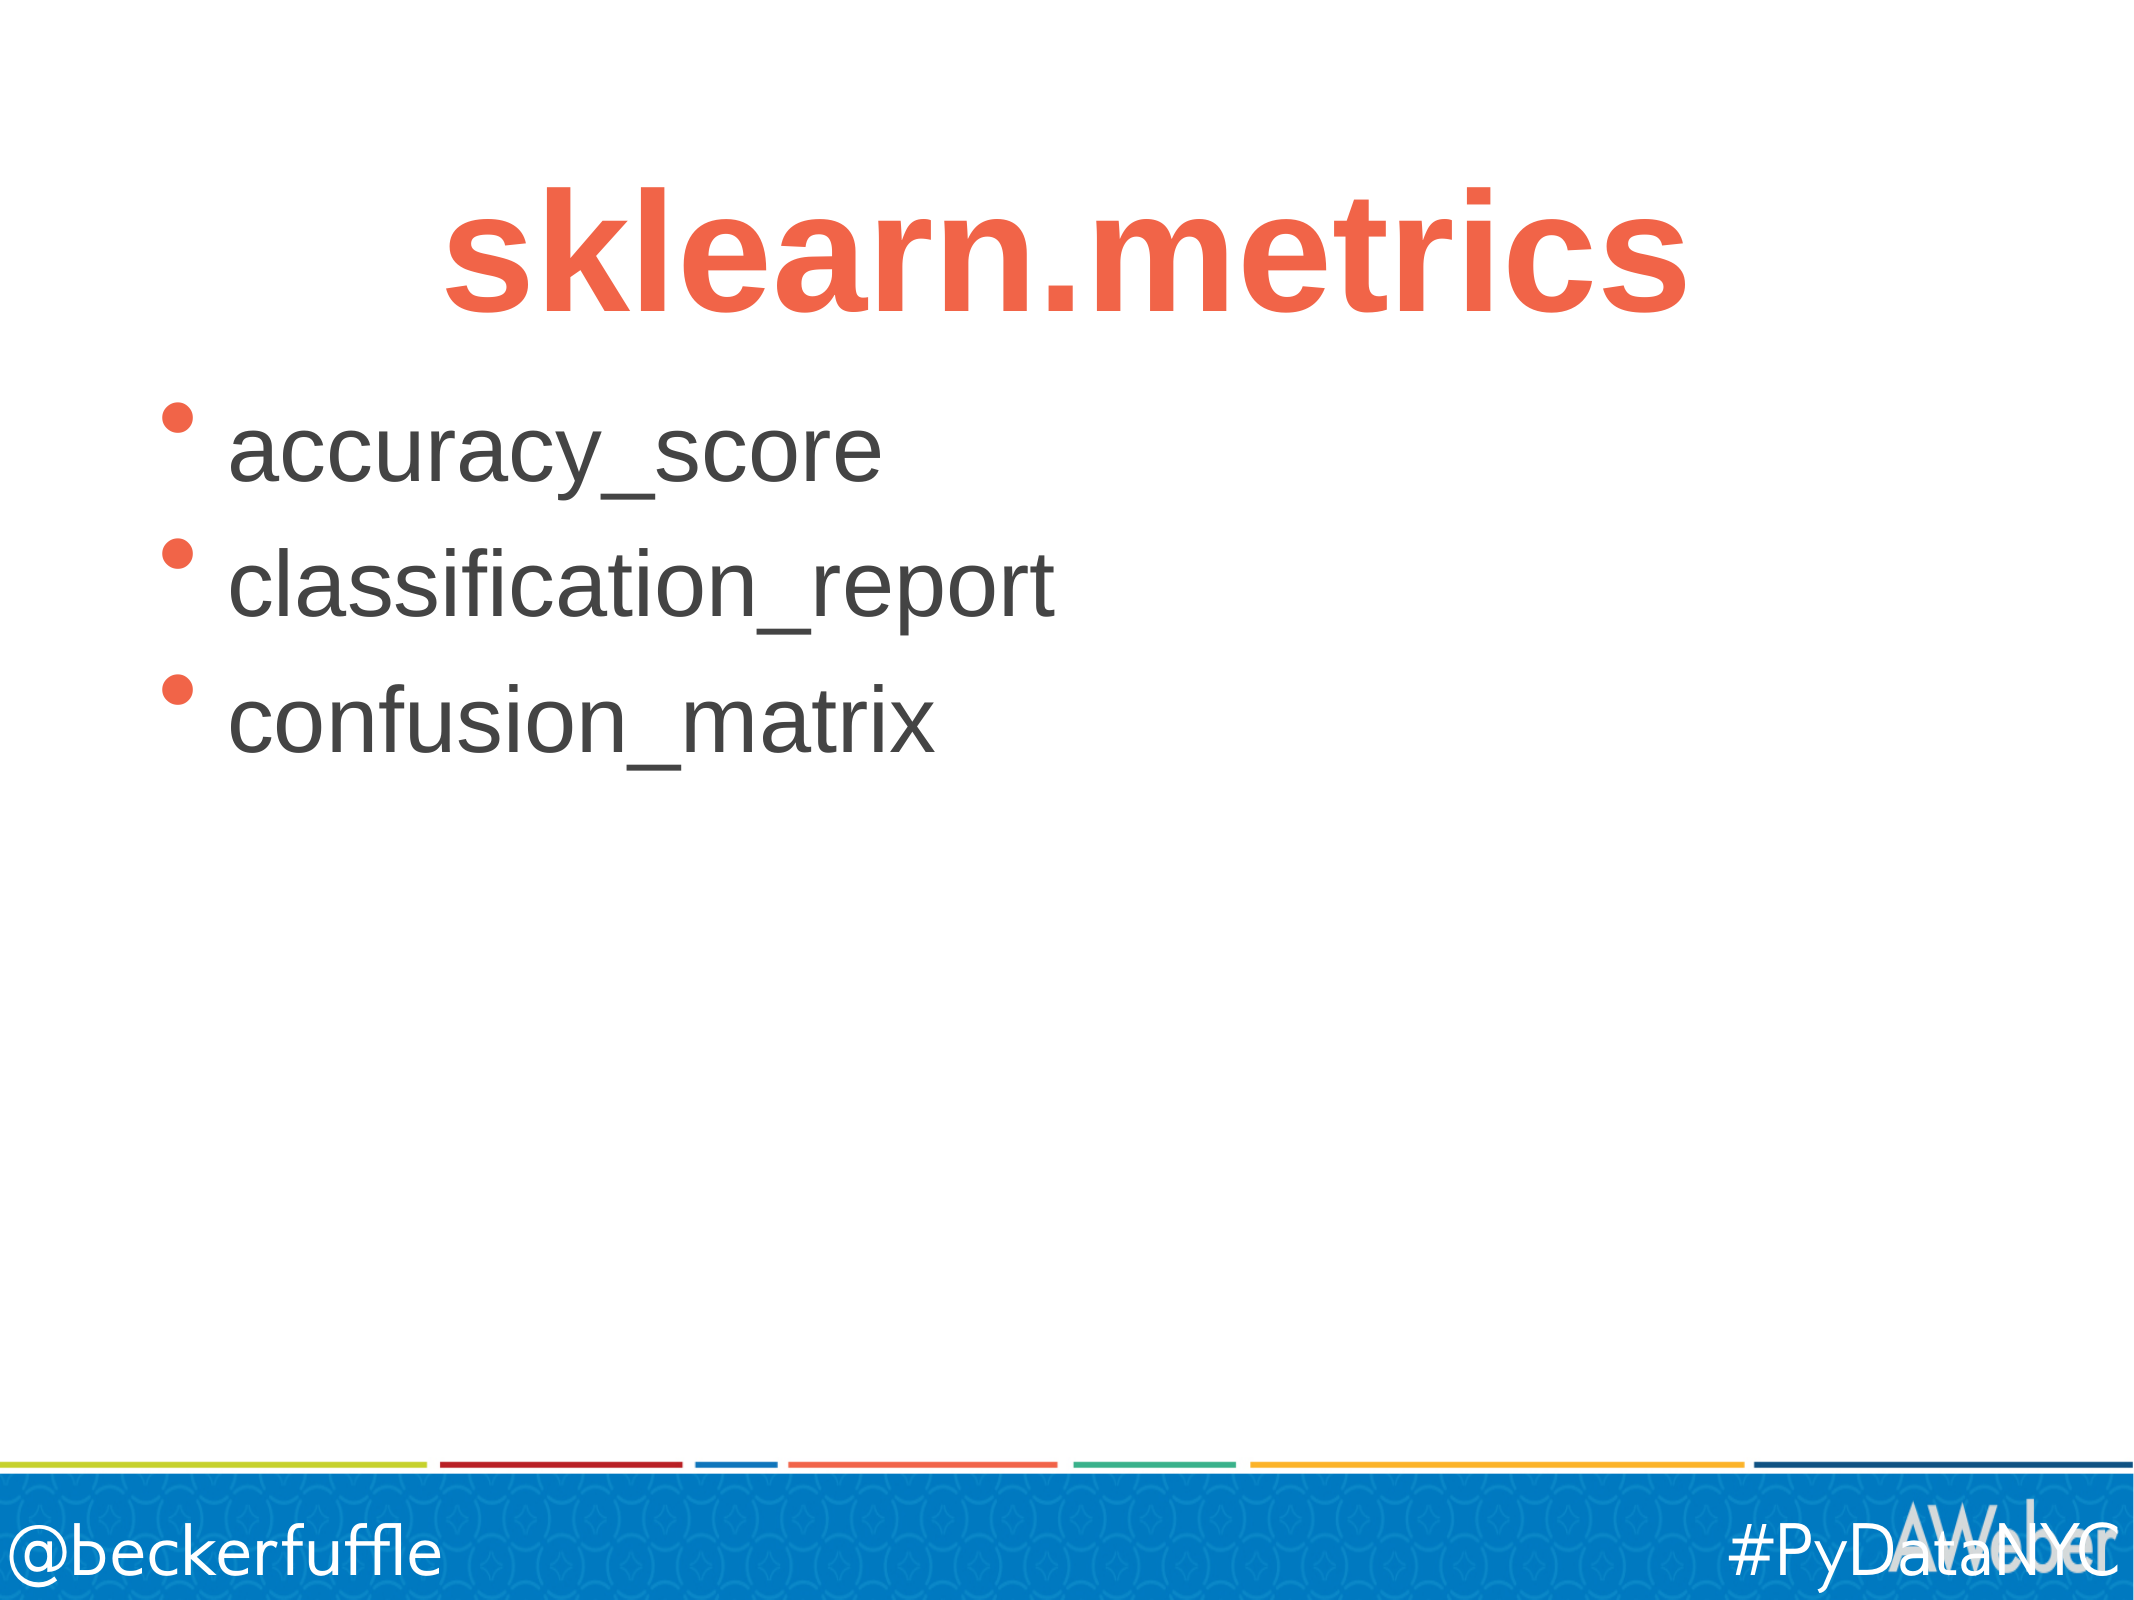

# sklearn.metrics
accuracy_score
classification_report
confusion_matrix
@beckerfuffle
#PyDataNYC